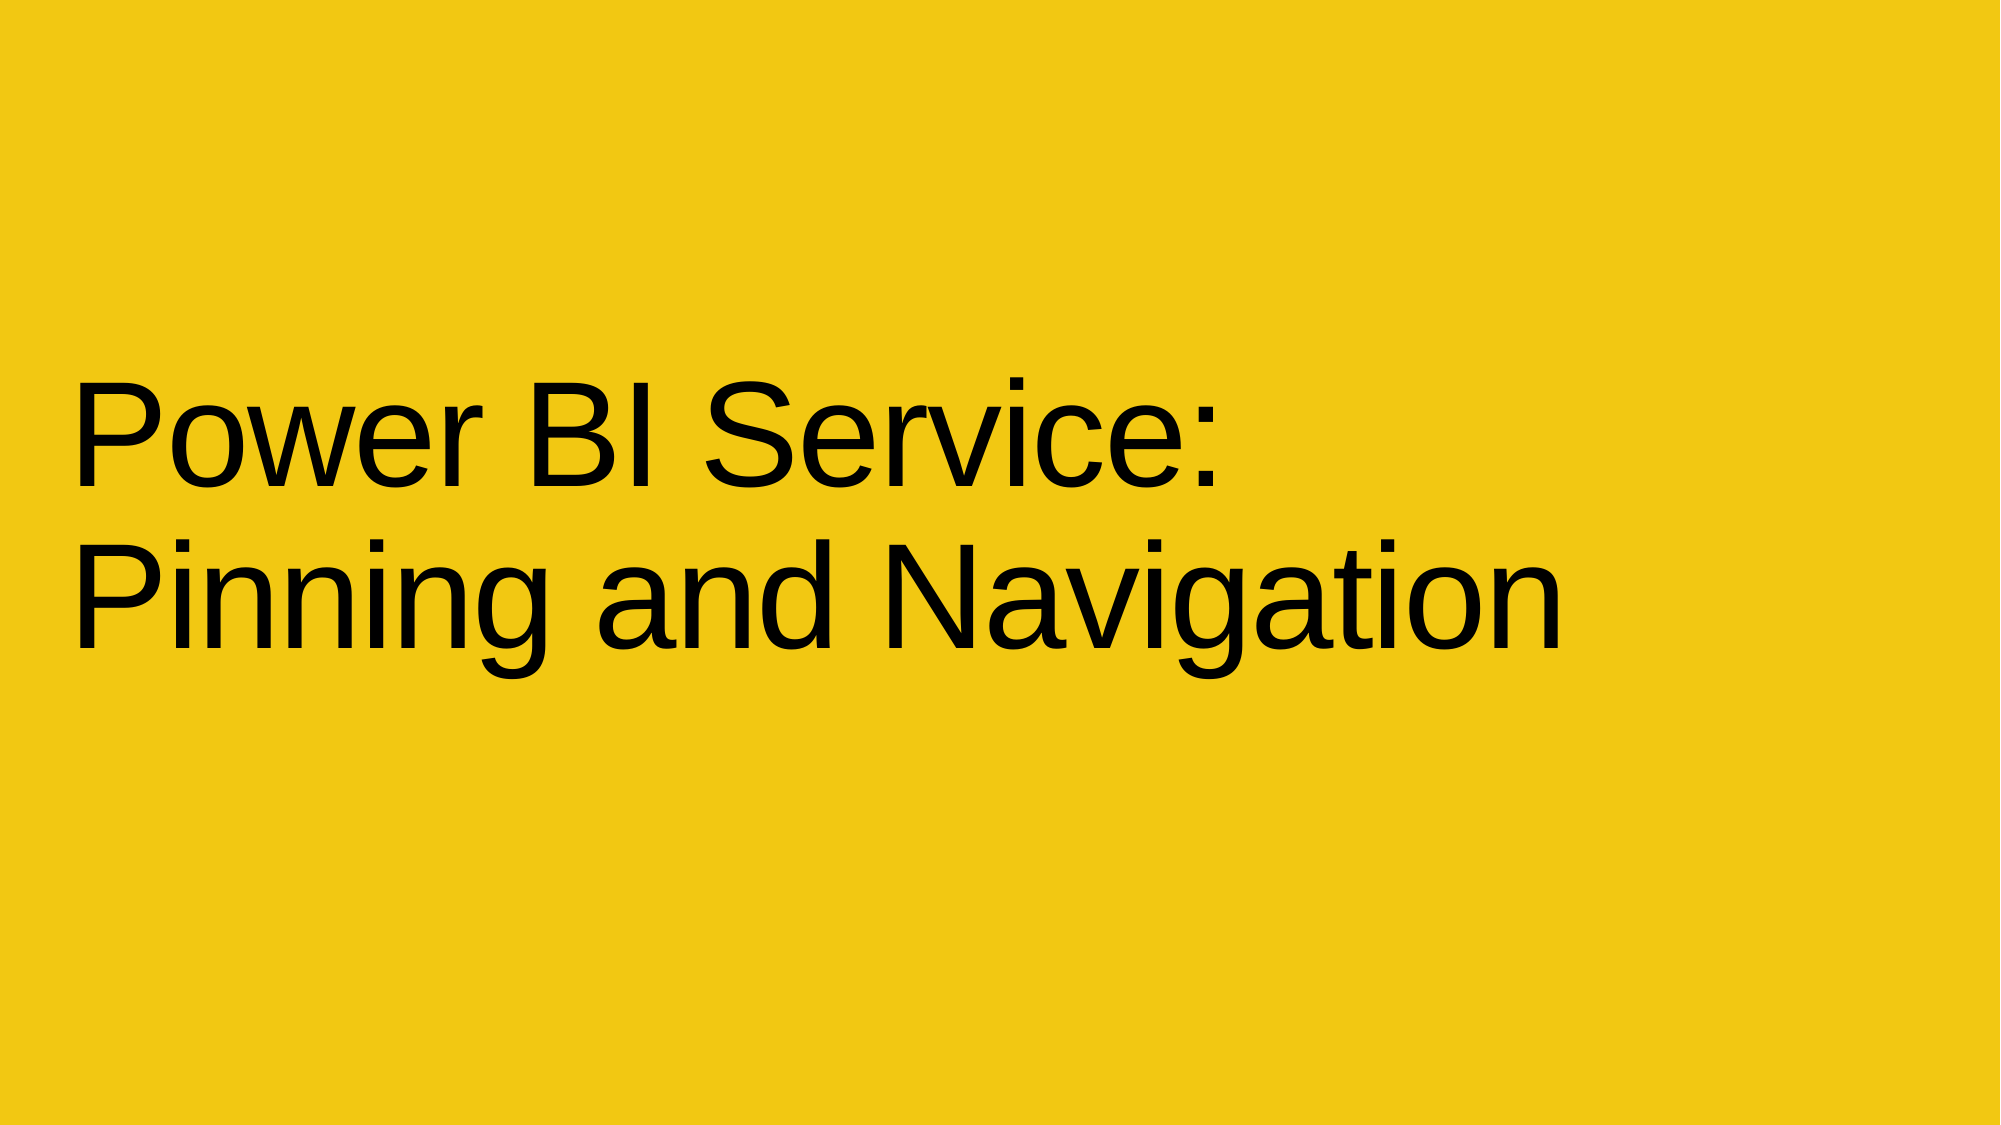

# Power BI Service: Pinning and Navigation